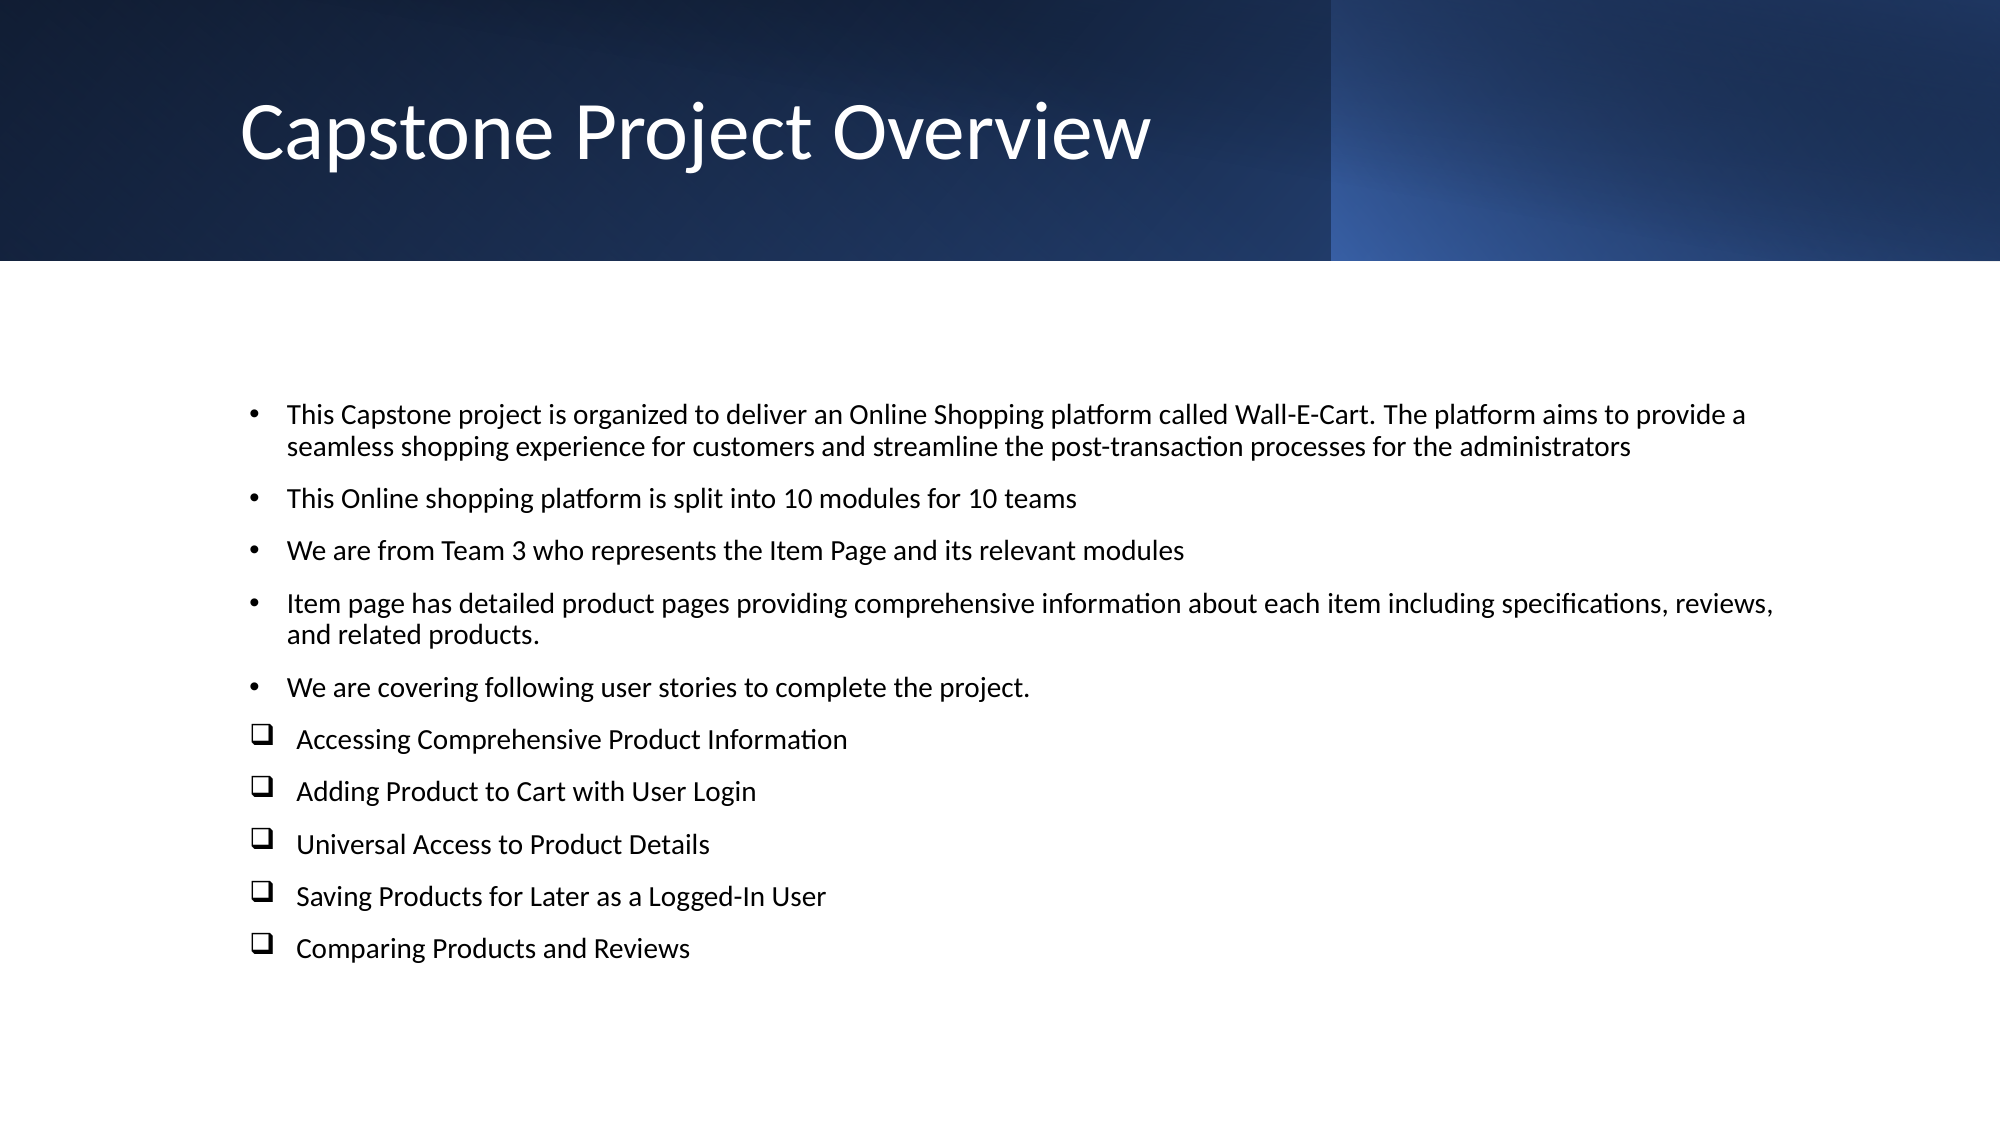

# Capstone Project Overview
This Capstone project is organized to deliver an Online Shopping platform called Wall-E-Cart. The platform aims to provide a seamless shopping experience for customers and streamline the post-transaction processes for the administrators ​
This Online shopping platform is split into 10 modules for 10 teams​
We are from Team 3 who represents the Item Page and its relevant modules​
Item page has detailed product pages providing comprehensive information about each item including specifications, reviews, and related products.​
We are covering following user stories to complete the project.​
Accessing Comprehensive Product Information ​
Adding Product to Cart with User Login ​
Universal Access to Product Details​
Saving Products for Later as a Logged-In User​
Comparing Products and Reviews ​